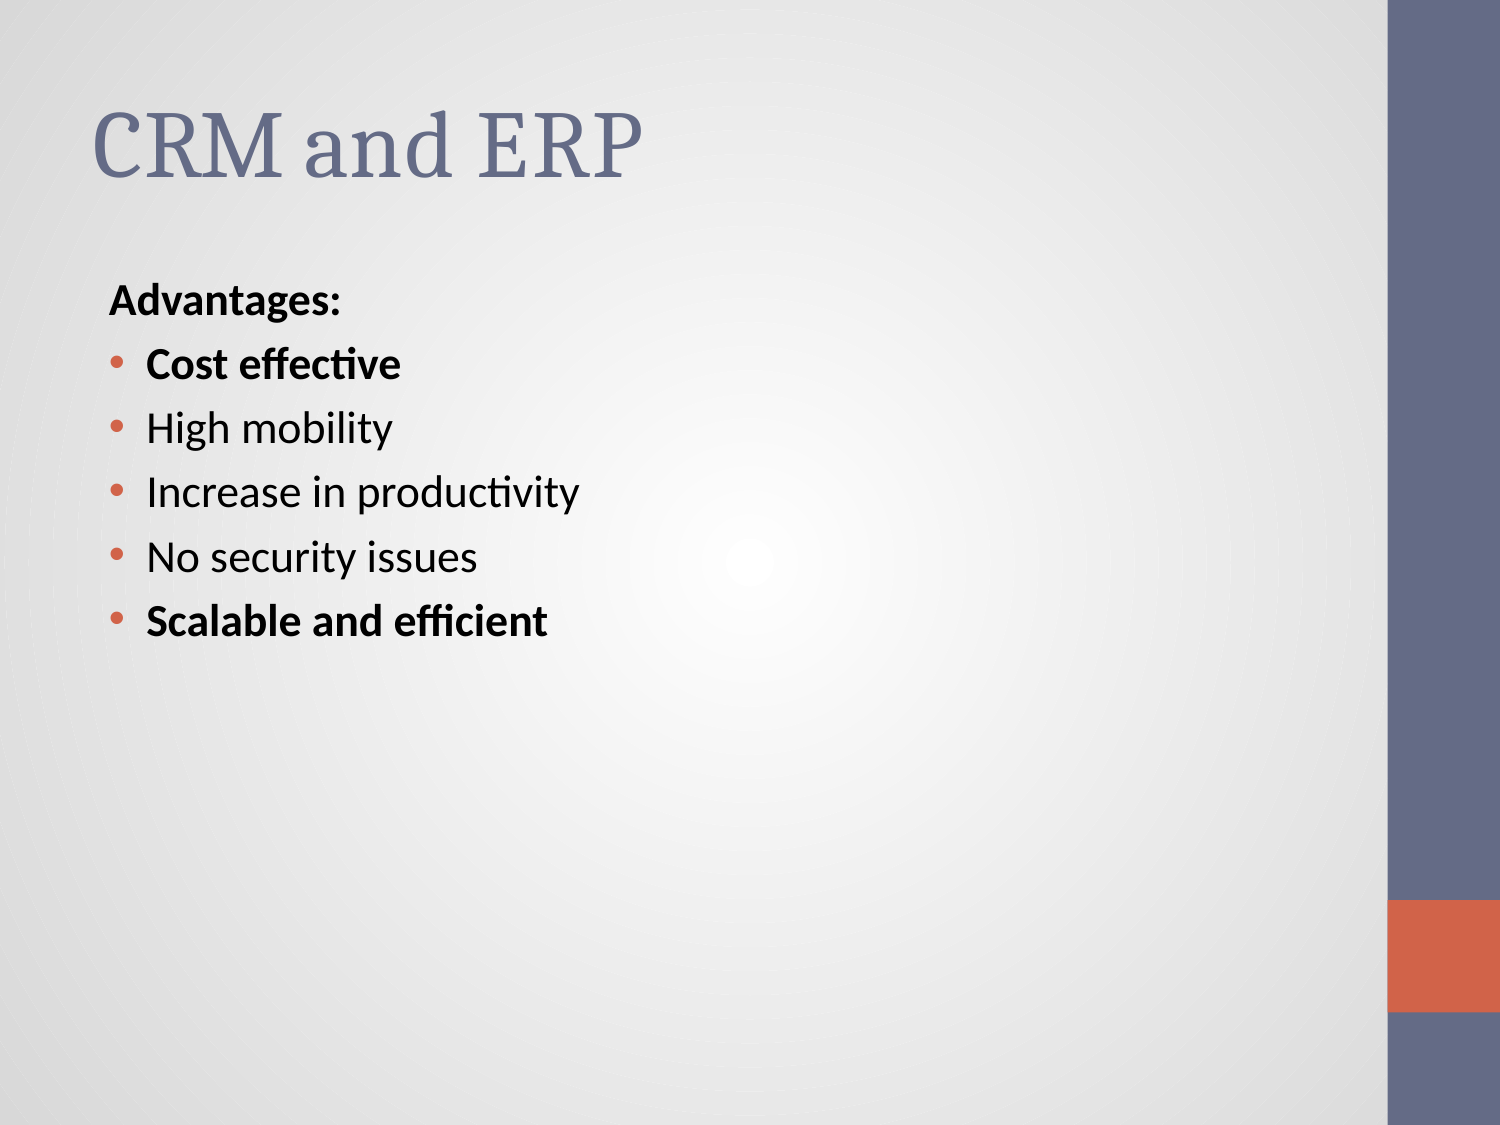

# CRM and ERP
Advantages:
Cost effective
High mobility
Increase in productivity
No security issues
Scalable and efficient